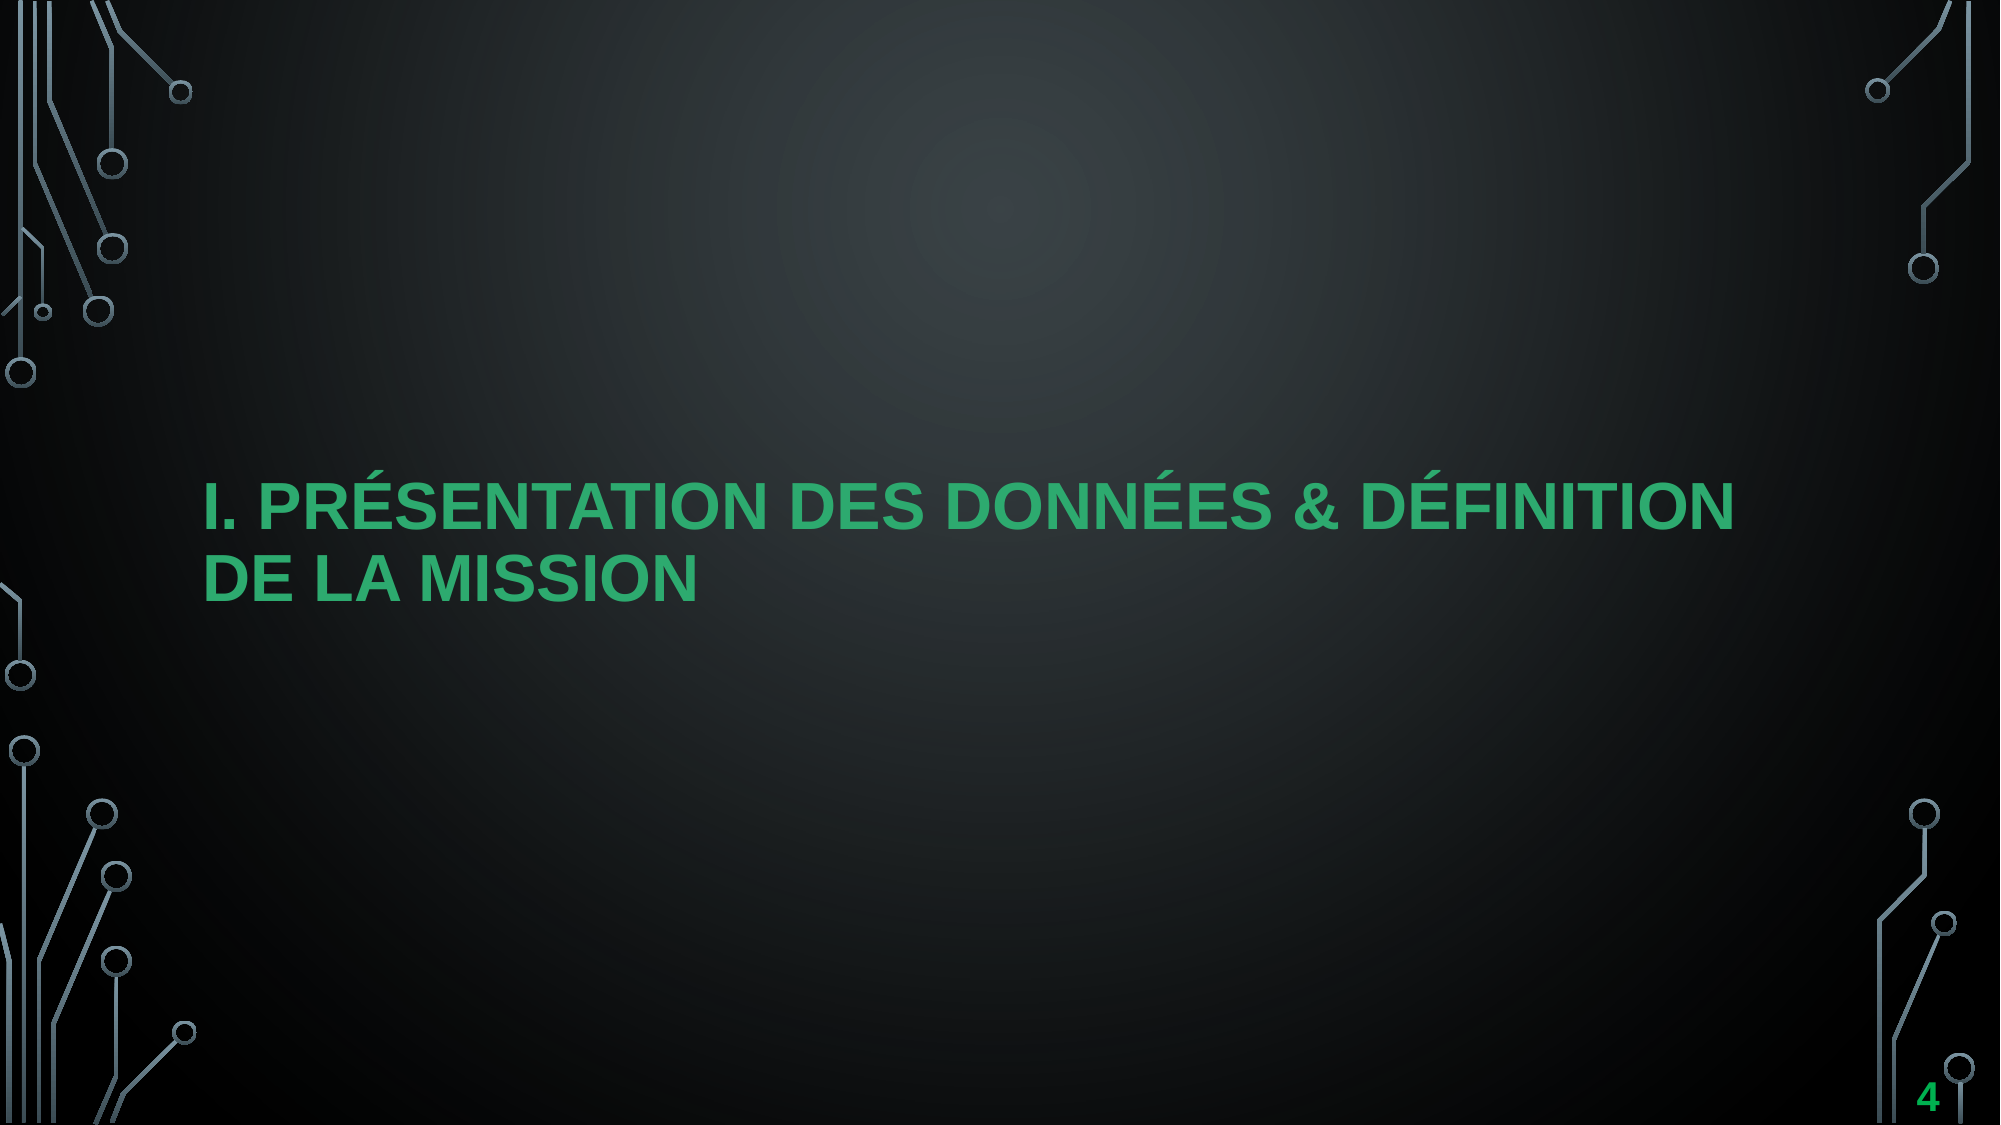

# I. Présentation des données & définition de la mission
4